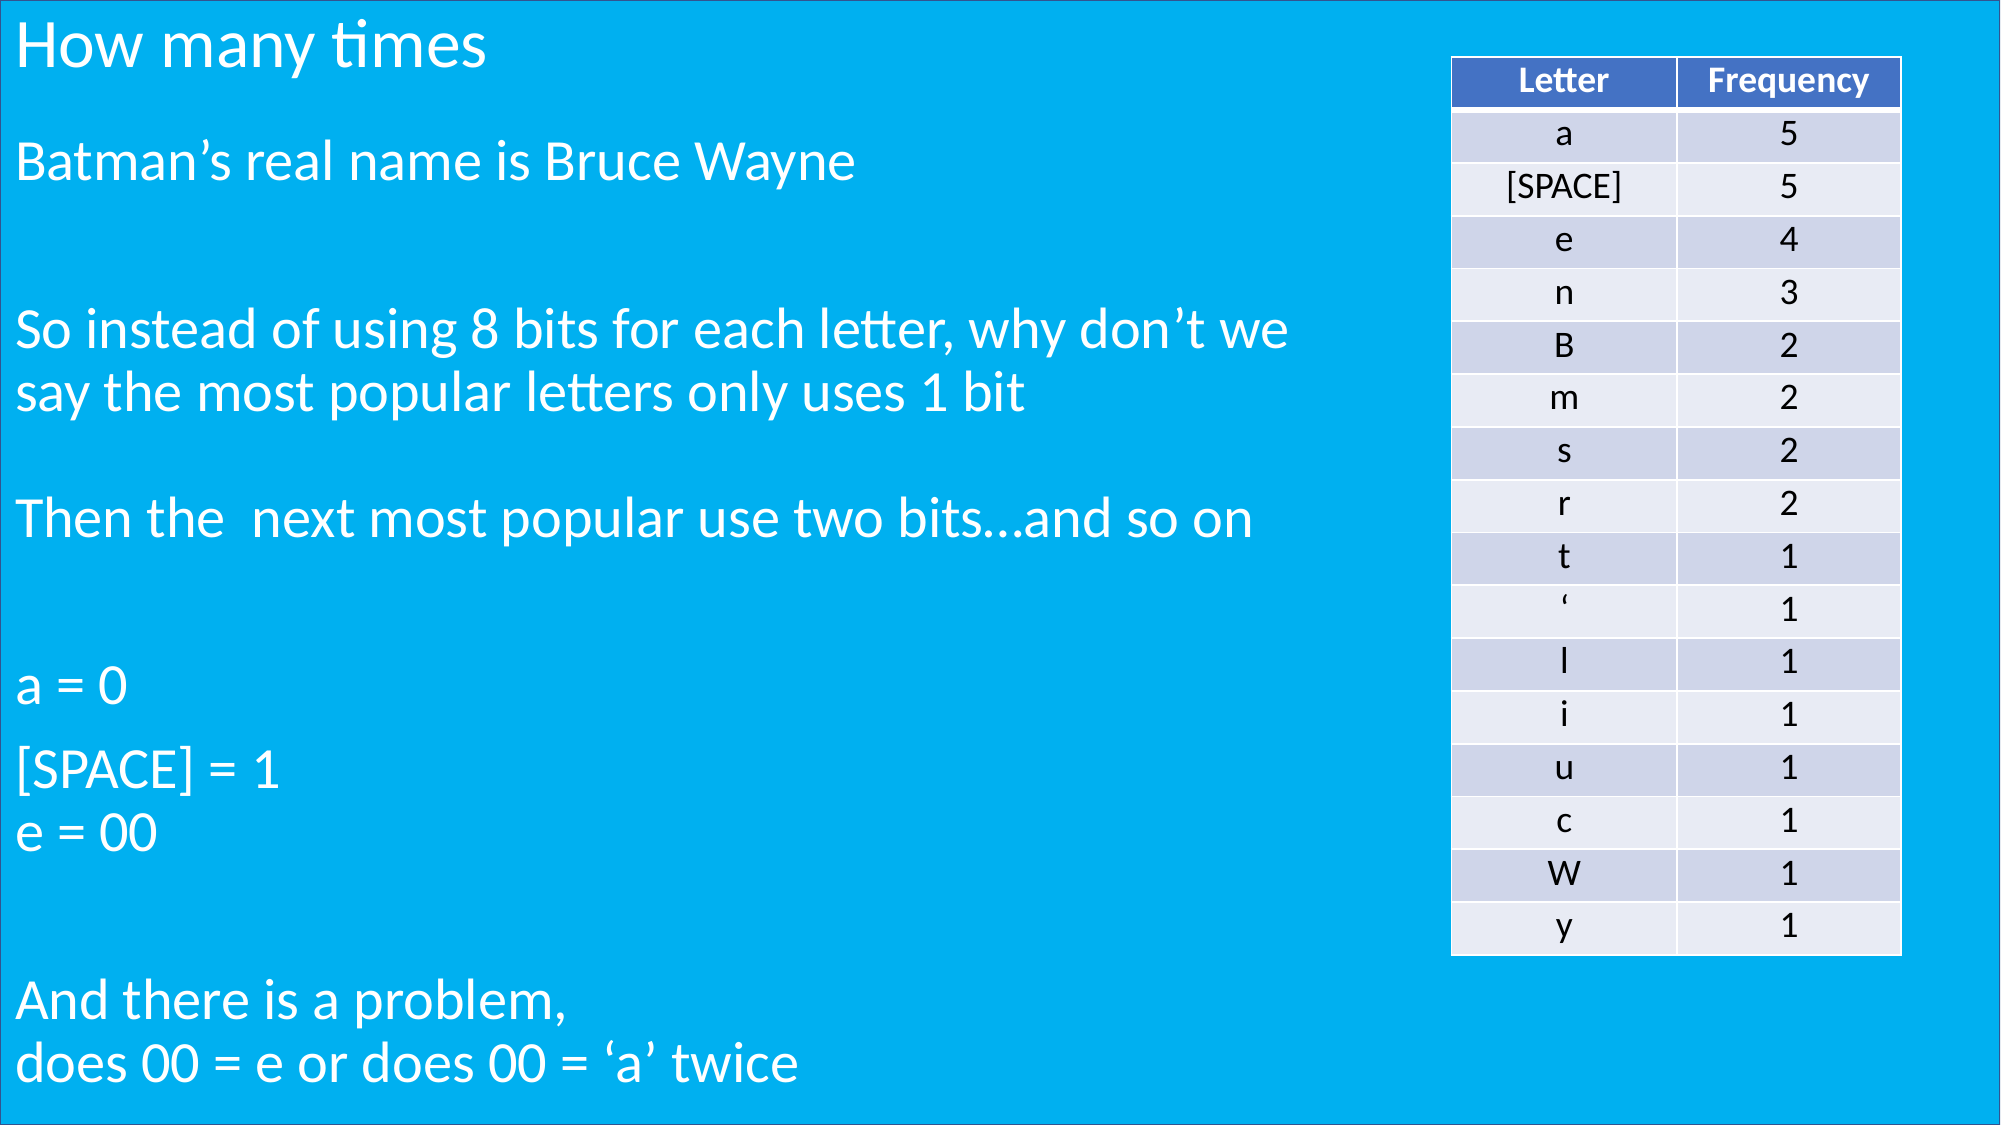

# How many times
| Letter | Frequency |
| --- | --- |
| a | 5 |
| [SPACE] | 5 |
| e | 4 |
| n | 3 |
| B | 2 |
| m | 2 |
| s | 2 |
| r | 2 |
| t | 1 |
| ‘ | 1 |
| l | 1 |
| i | 1 |
| u | 1 |
| c | 1 |
| W | 1 |
| y | 1 |
Batman’s real name is Bruce Wayne

So instead of using 8 bits for each letter, why don’t we
say the most popular letters only uses 1 bit
Then the  next most popular use two bits…and so on

a = 0
[SPACE] = 1
e = 00

And there is a problem,
does 00 = e or does 00 = ‘a’ twice